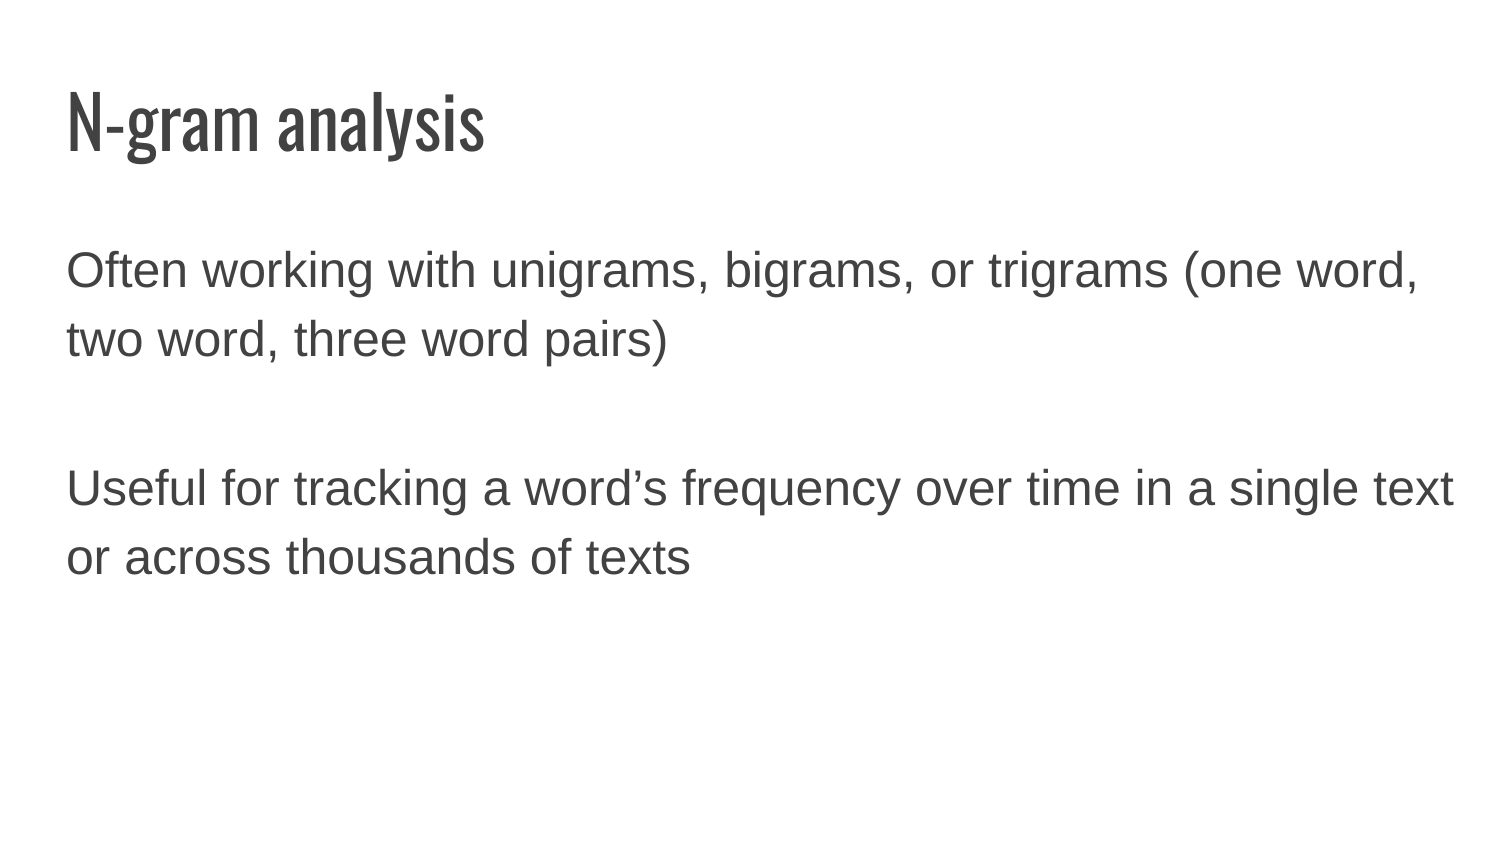

# N-gram analysis
Often working with unigrams, bigrams, or trigrams (one word, two word, three word pairs)

Useful for tracking a word’s frequency over time in a single text or across thousands of texts